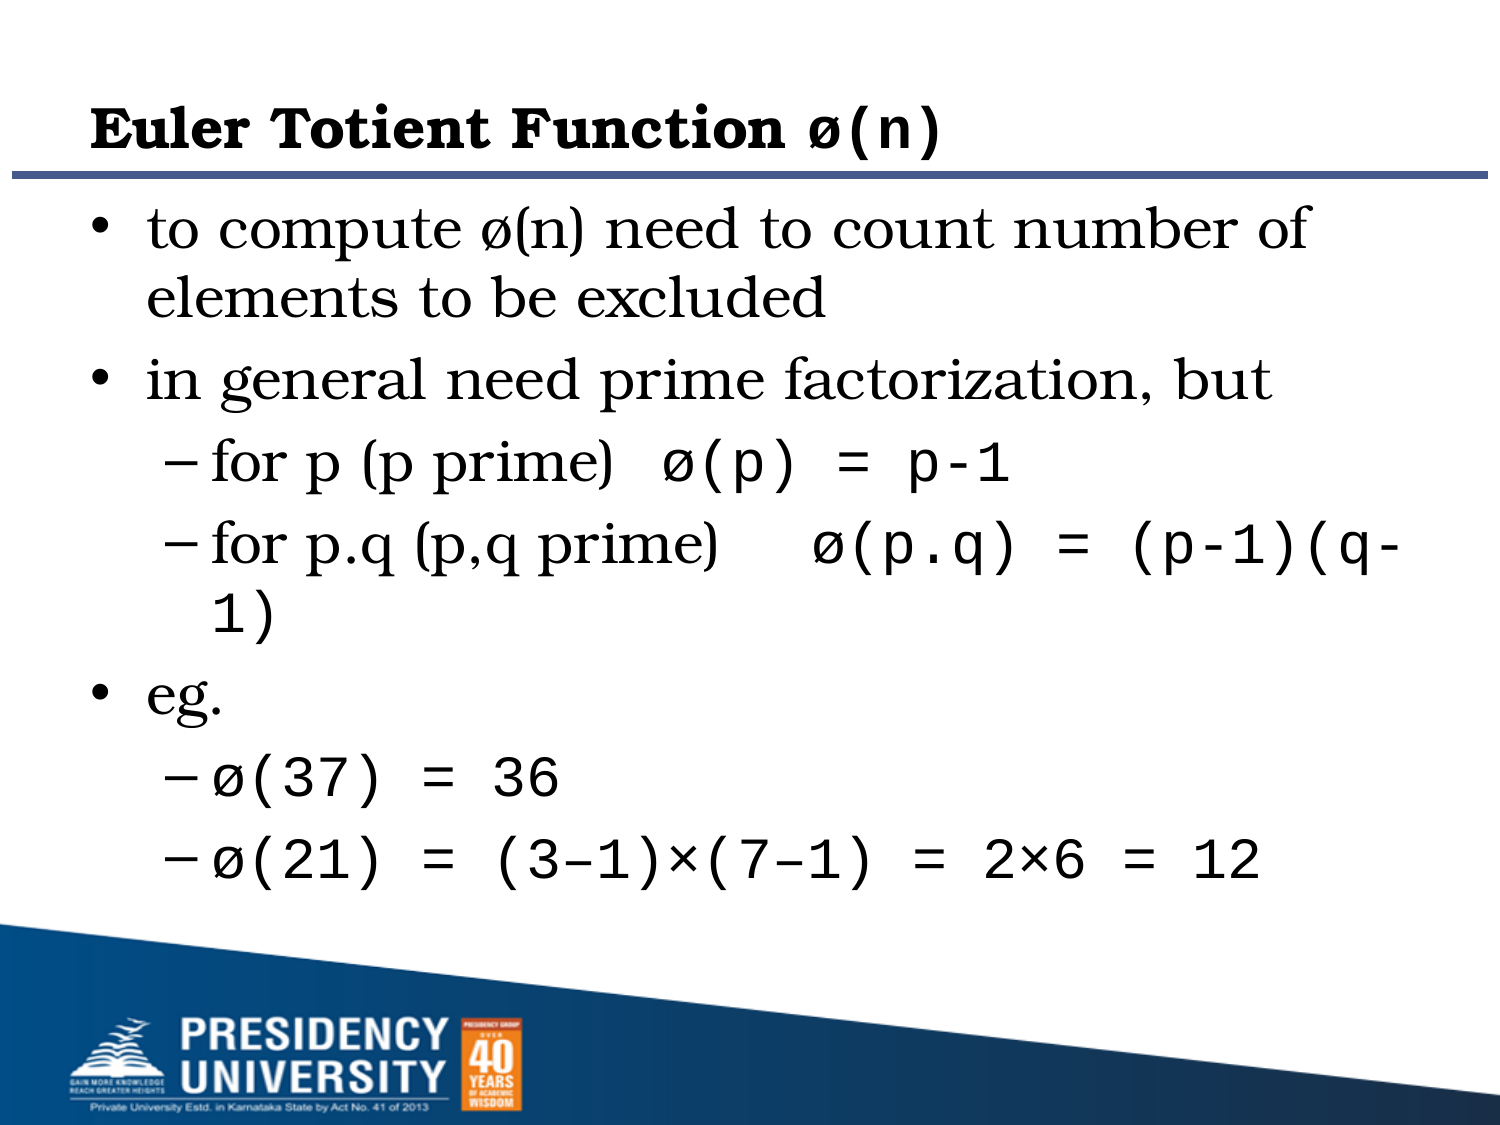

# Euler Totient Function ø(n)
to compute ø(n) need to count number of elements to be excluded
in general need prime factorization, but
for p (p prime) 	ø(p) = p-1
for p.q (p,q prime)	ø(p.q) = (p-1)(q-1)
eg.
ø(37) = 36
ø(21) = (3–1)×(7–1) = 2×6 = 12